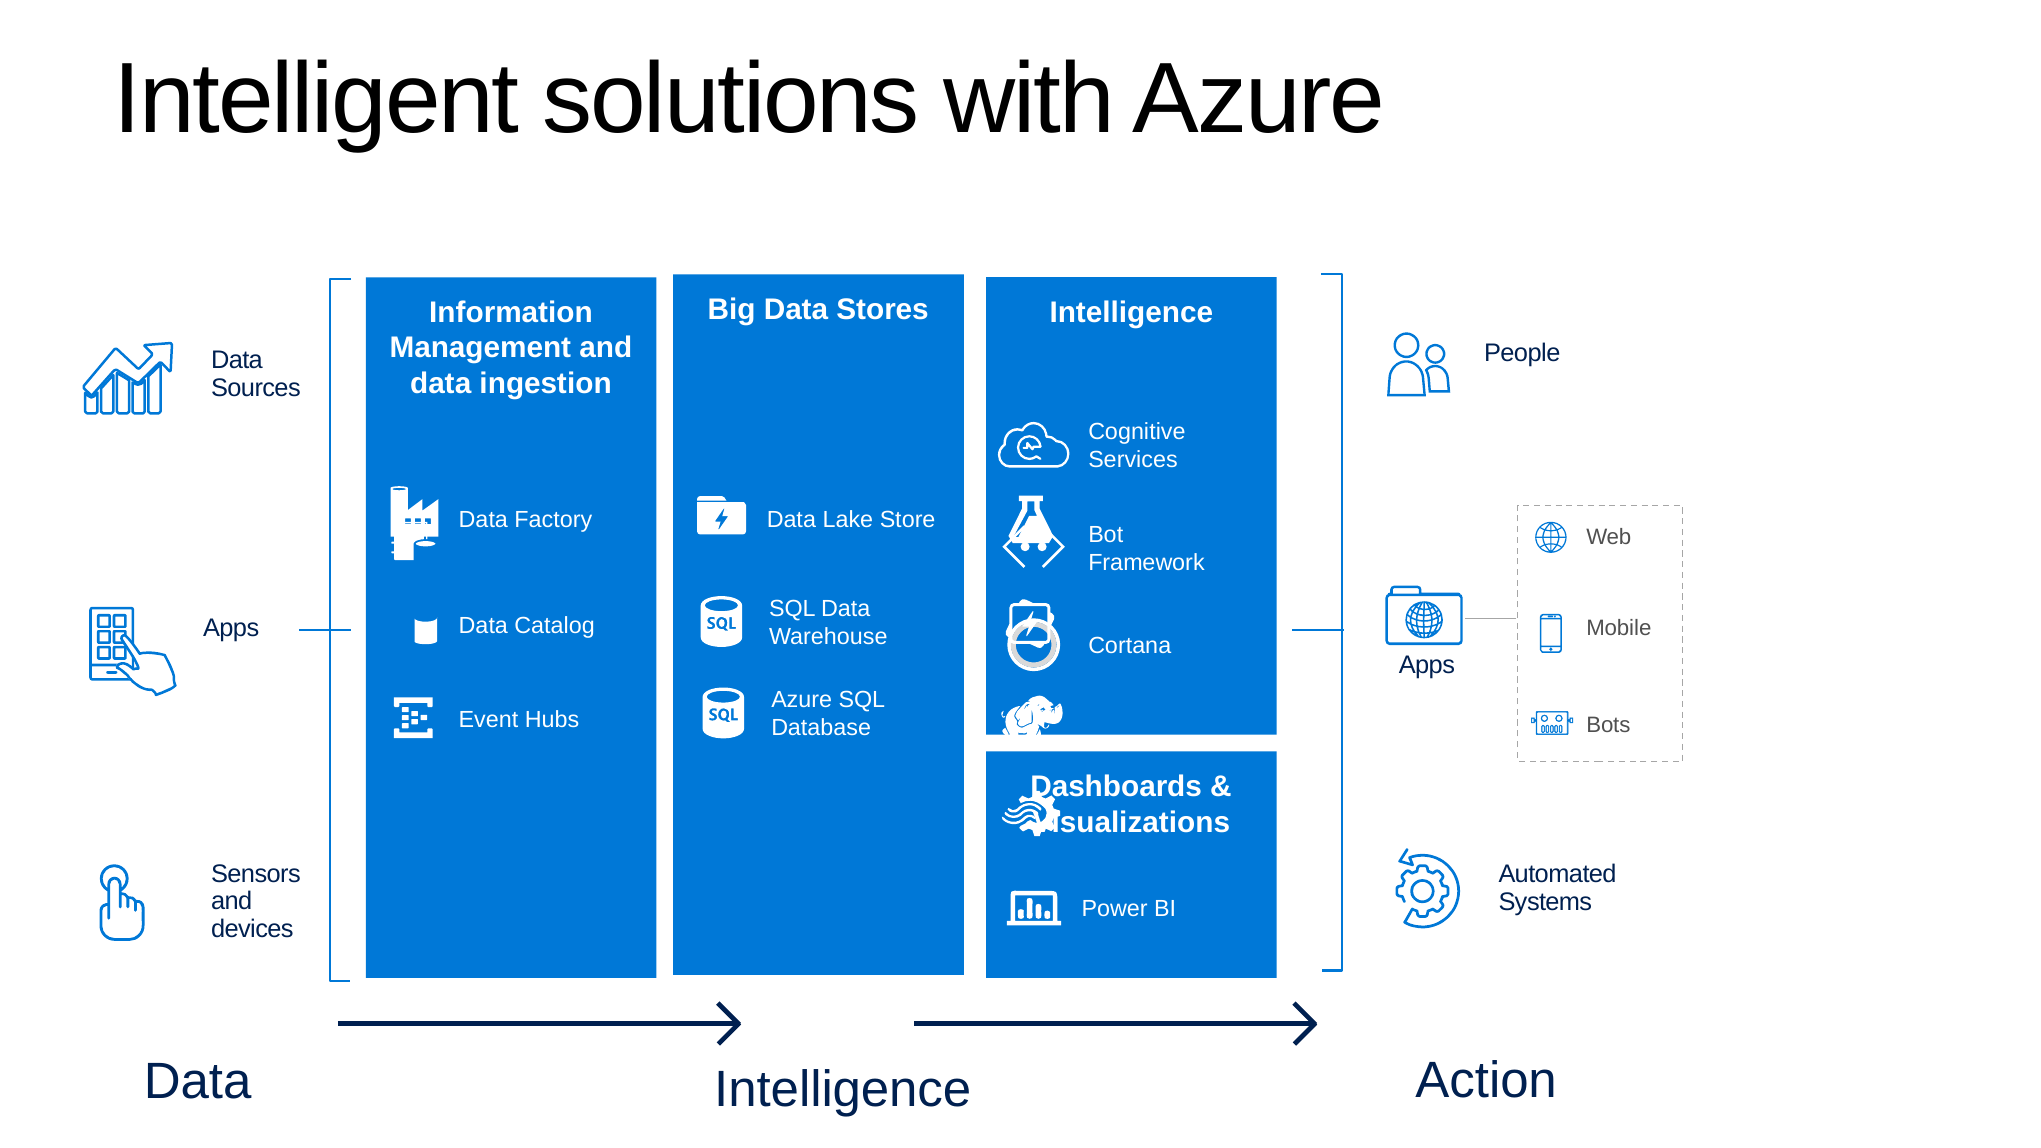

Intelligent solutions with Azure
Big Data Stores

People

Web
Mobile

Bots

Apps

Automated
Systems
Action
Information Management and data ingestion

Data Factory

Data Catalog
Event Hubs

Intelligence
Cognitive Services

Bot
Framework

Cortana
Dashboards & Visualizations
Power BI

Data
Sources

Apps

Sensors
and
devices

Data

Data Lake Store
SQL Data
Warehouse

Azure SQL Database

Intelligence